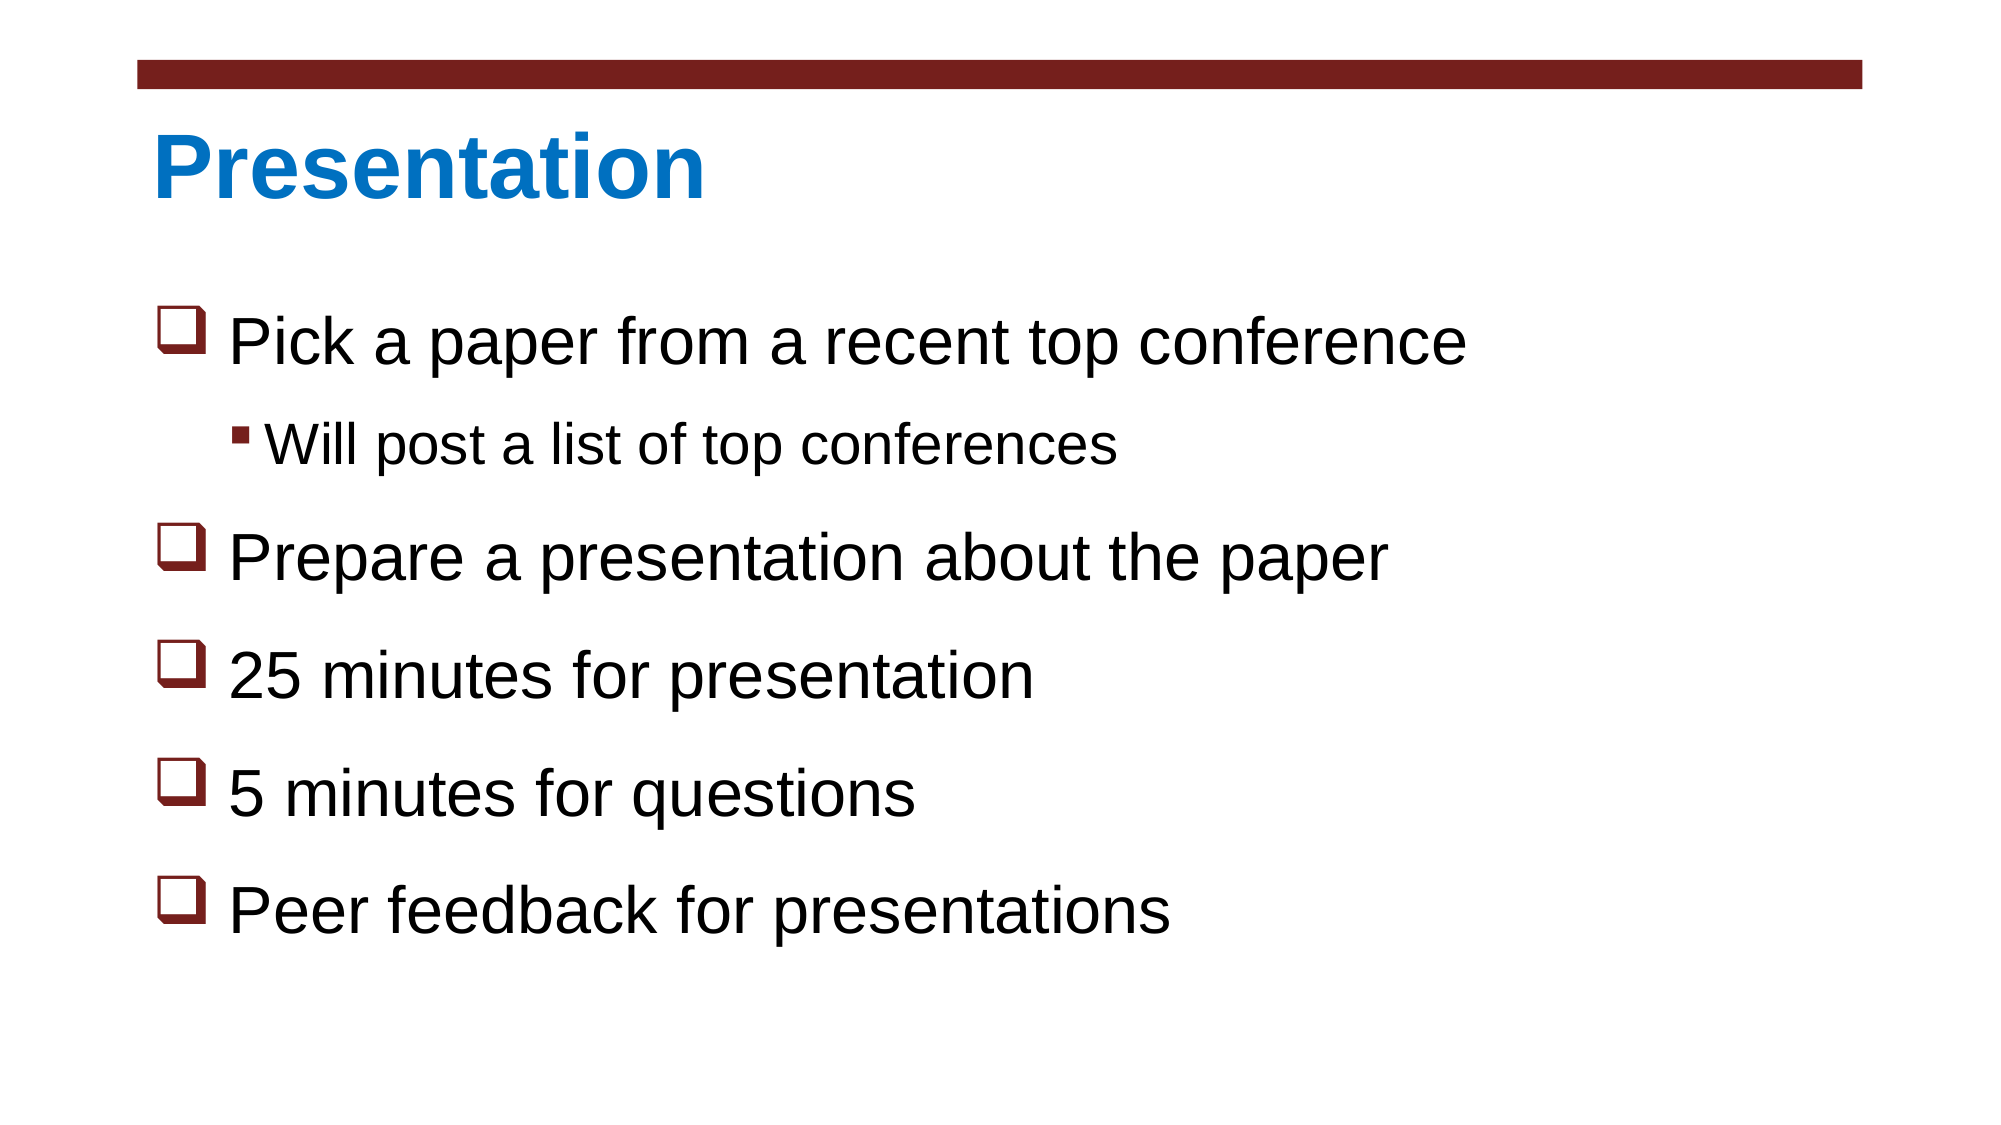

# Presentation
Pick a paper from a recent top conference
Will post a list of top conferences
Prepare a presentation about the paper
25 minutes for presentation
5 minutes for questions
Peer feedback for presentations